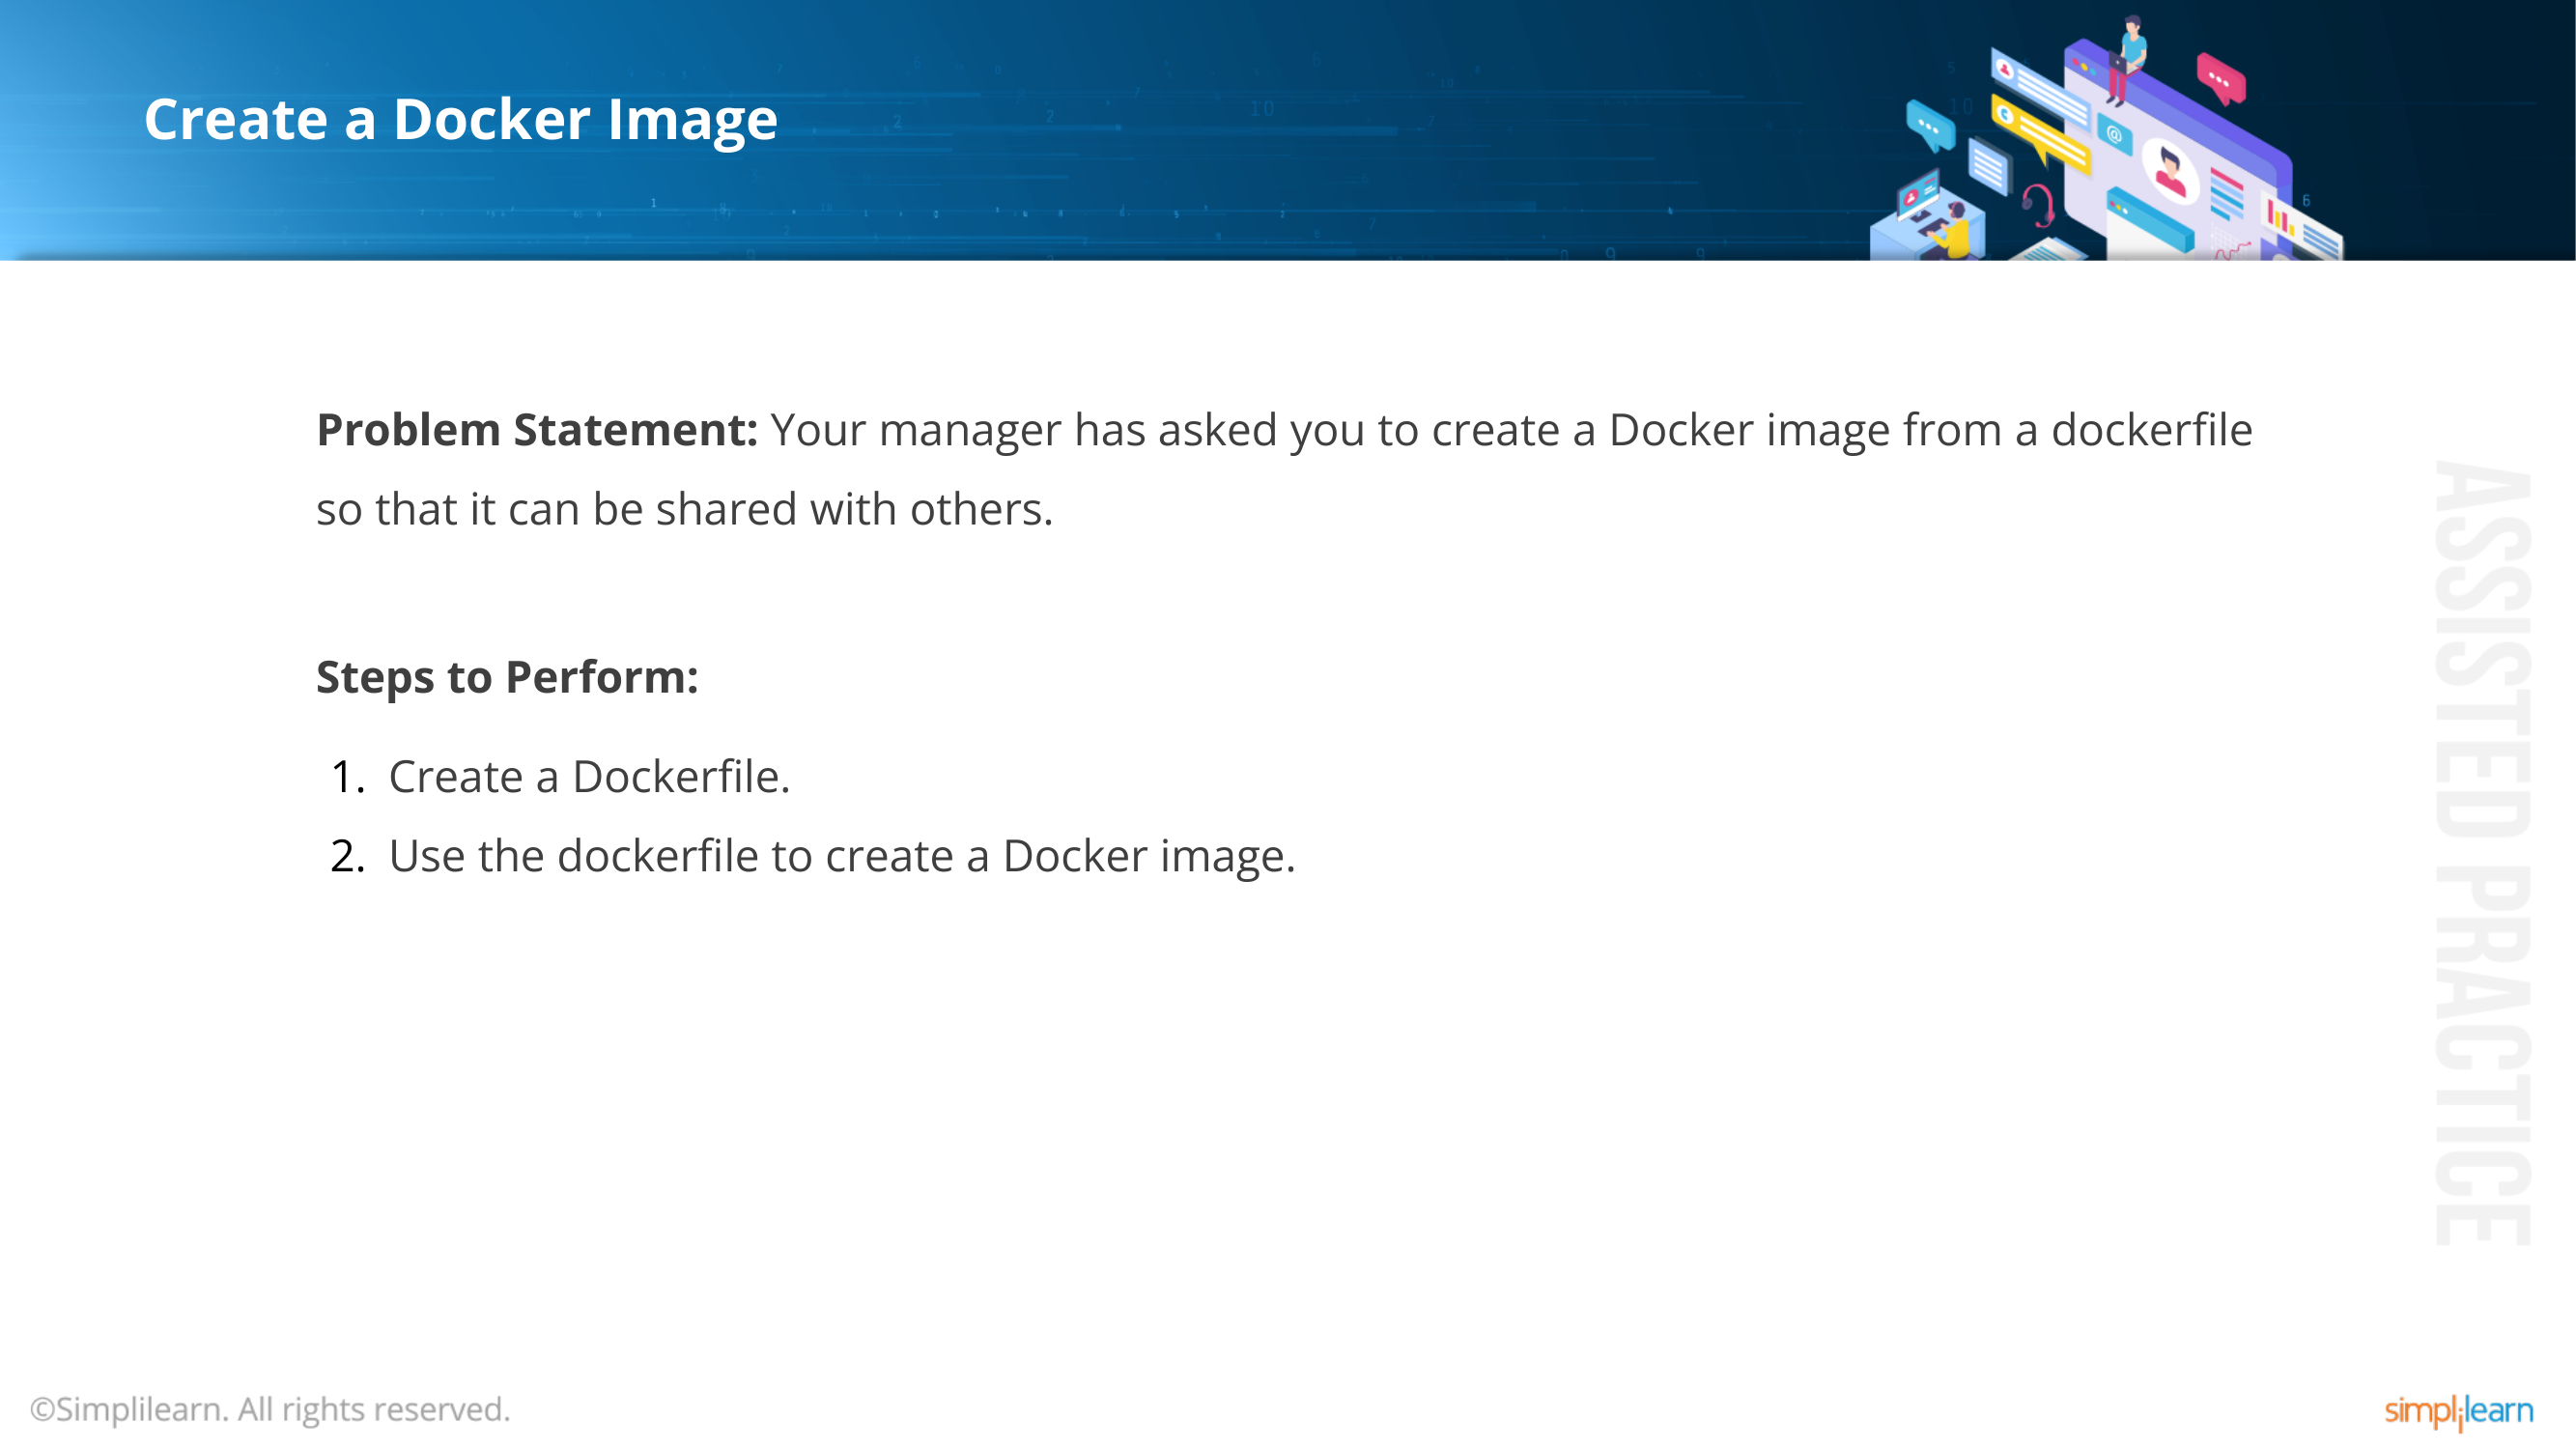

# Create a Docker Image
Problem Statement: Your manager has asked you to create a Docker image from a dockerfile so that it can be shared with others.

Steps to Perform:
Create a Dockerfile.
Use the dockerfile to create a Docker image.